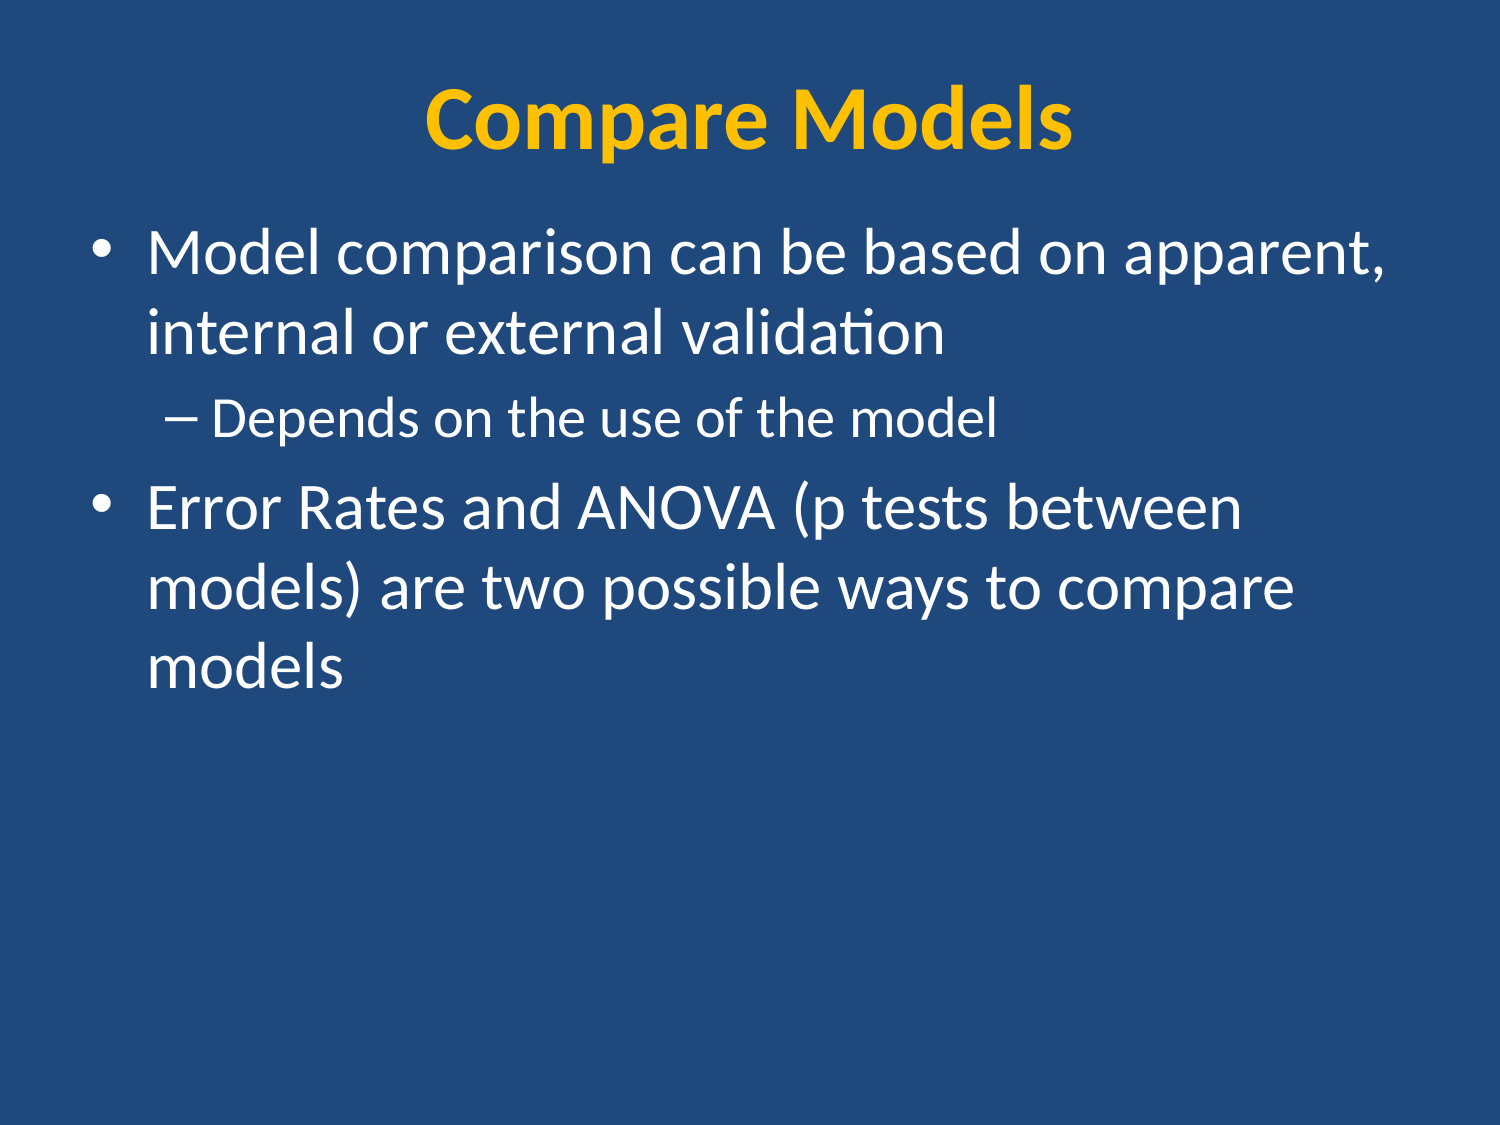

# Compare Models
Model comparison can be based on apparent, internal or external validation
Depends on the use of the model
Error Rates and ANOVA (p tests between models) are two possible ways to compare models